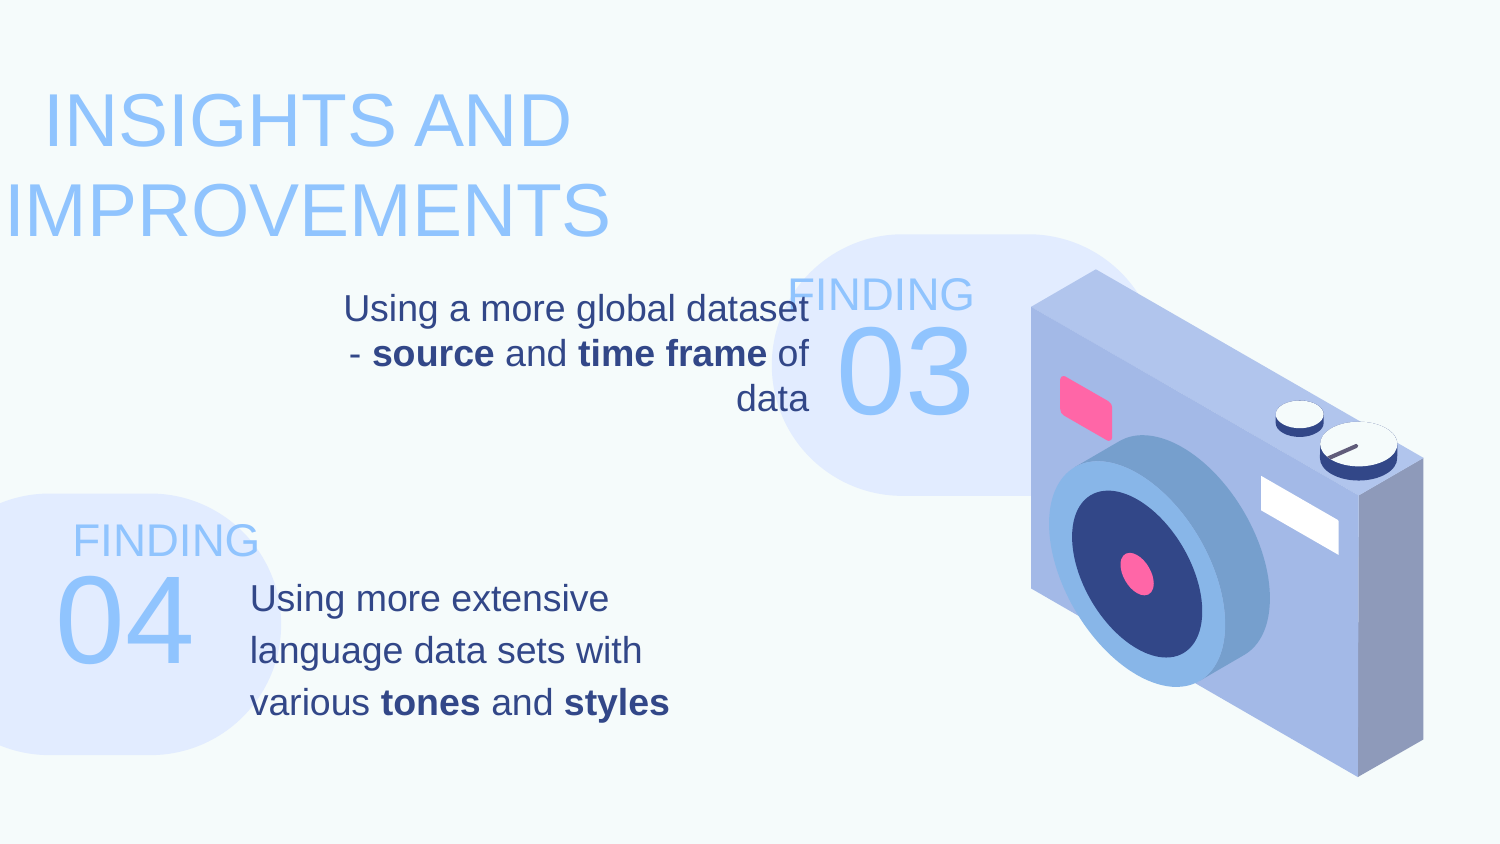

# INSIGHTS AND IMPROVEMENTS

FINDING
Using a more global dataset - source and time frame of data

03

FINDING
Using more extensive language data sets with various tones and styles
04